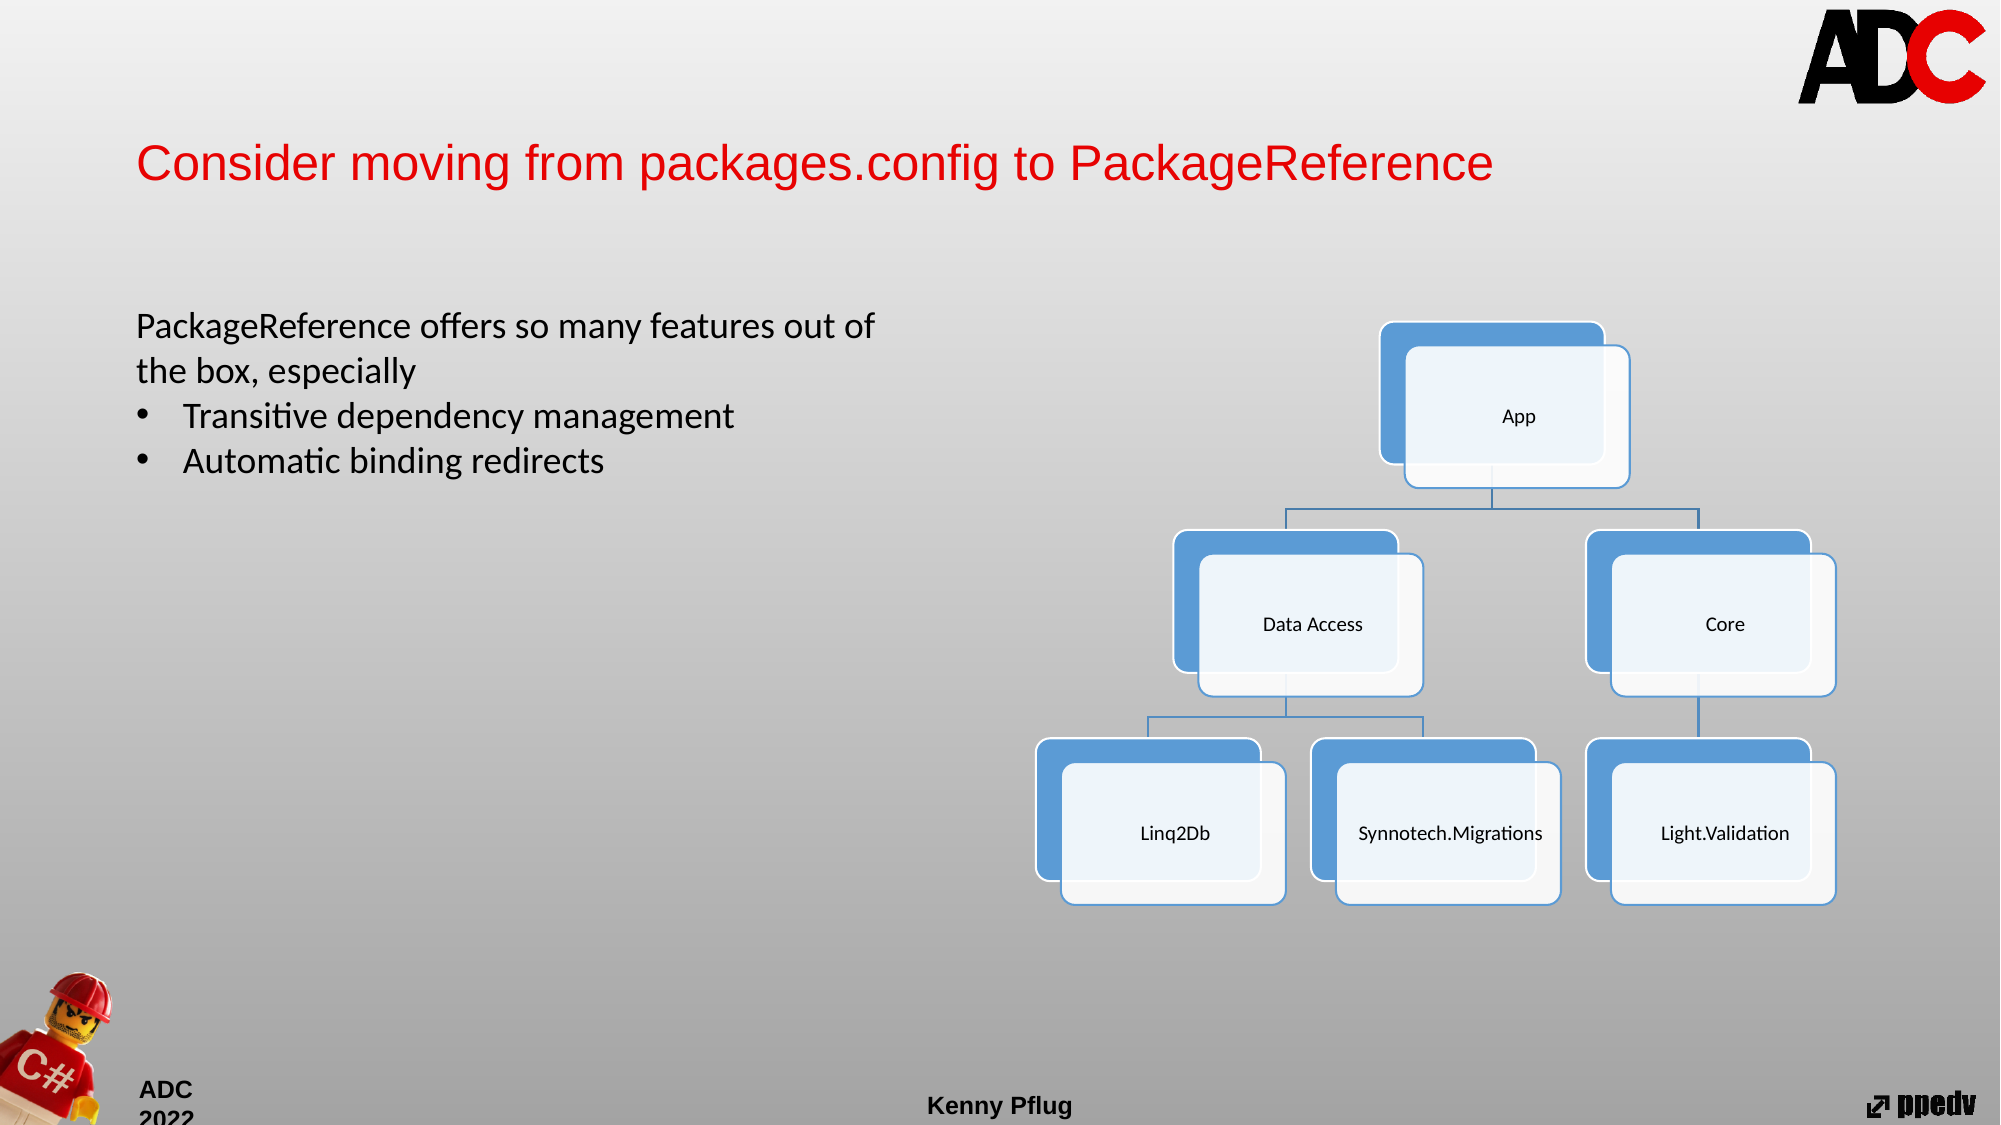

Consider moving from packages.config to PackageReference
App
Data Access
Linq2Db
Synnotech.Migrations
Core
Light.Validation
PackageReference offers so many features out of the box, especially
Transitive dependency management
Automatic binding redirects